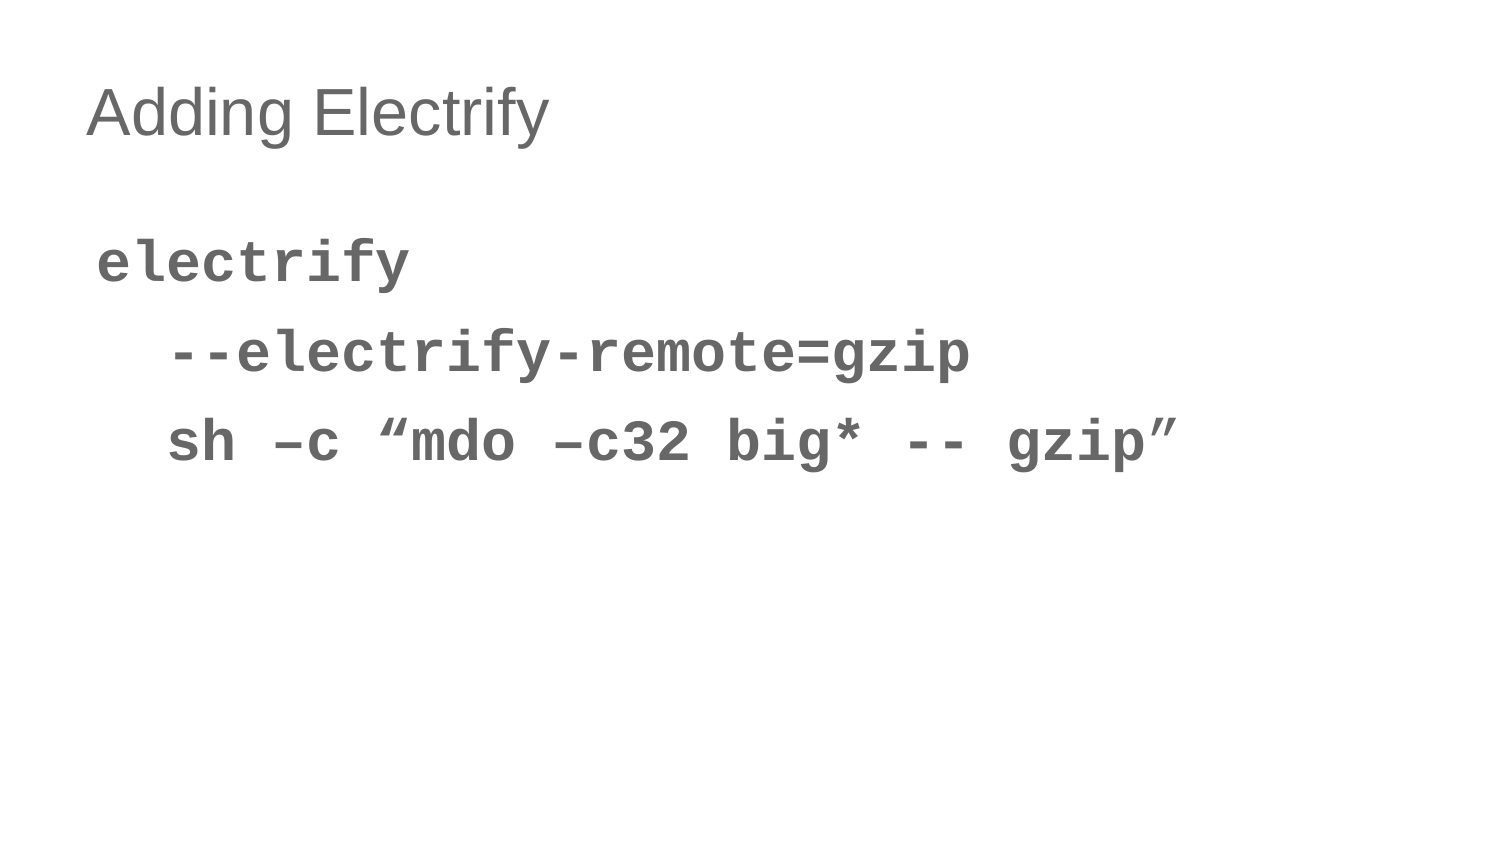

# Adding Electrify
electrify
  --electrify-remote=gzip
  sh –c “mdo –c32 big* -- gzip”